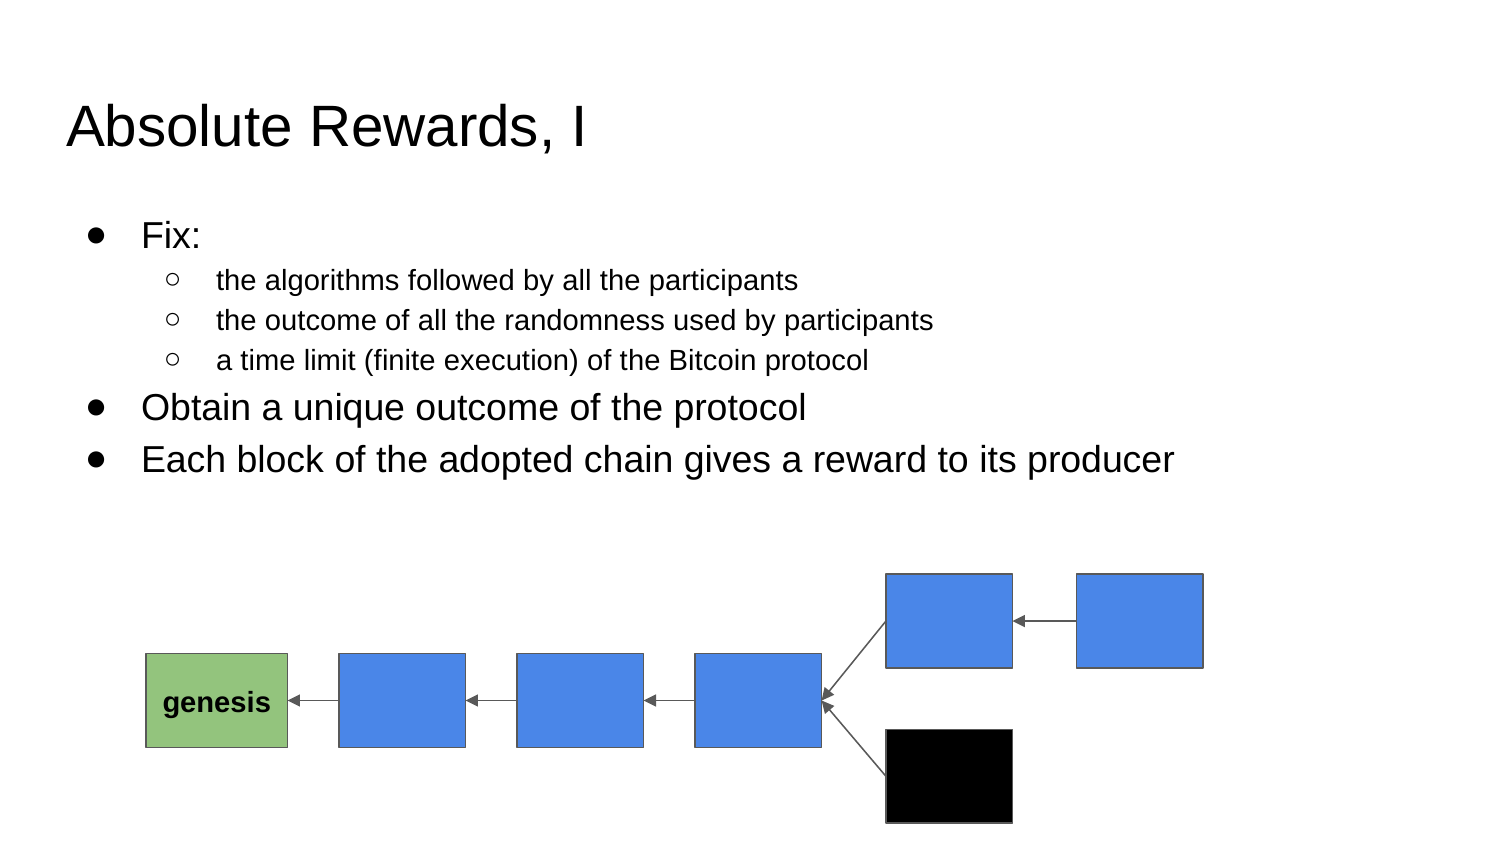

# Absolute Rewards, I
Fix:
the algorithms followed by all the participants
the outcome of all the randomness used by participants
a time limit (finite execution) of the Bitcoin protocol
Obtain a unique outcome of the protocol
Each block of the adopted chain gives a reward to its producer

genesis